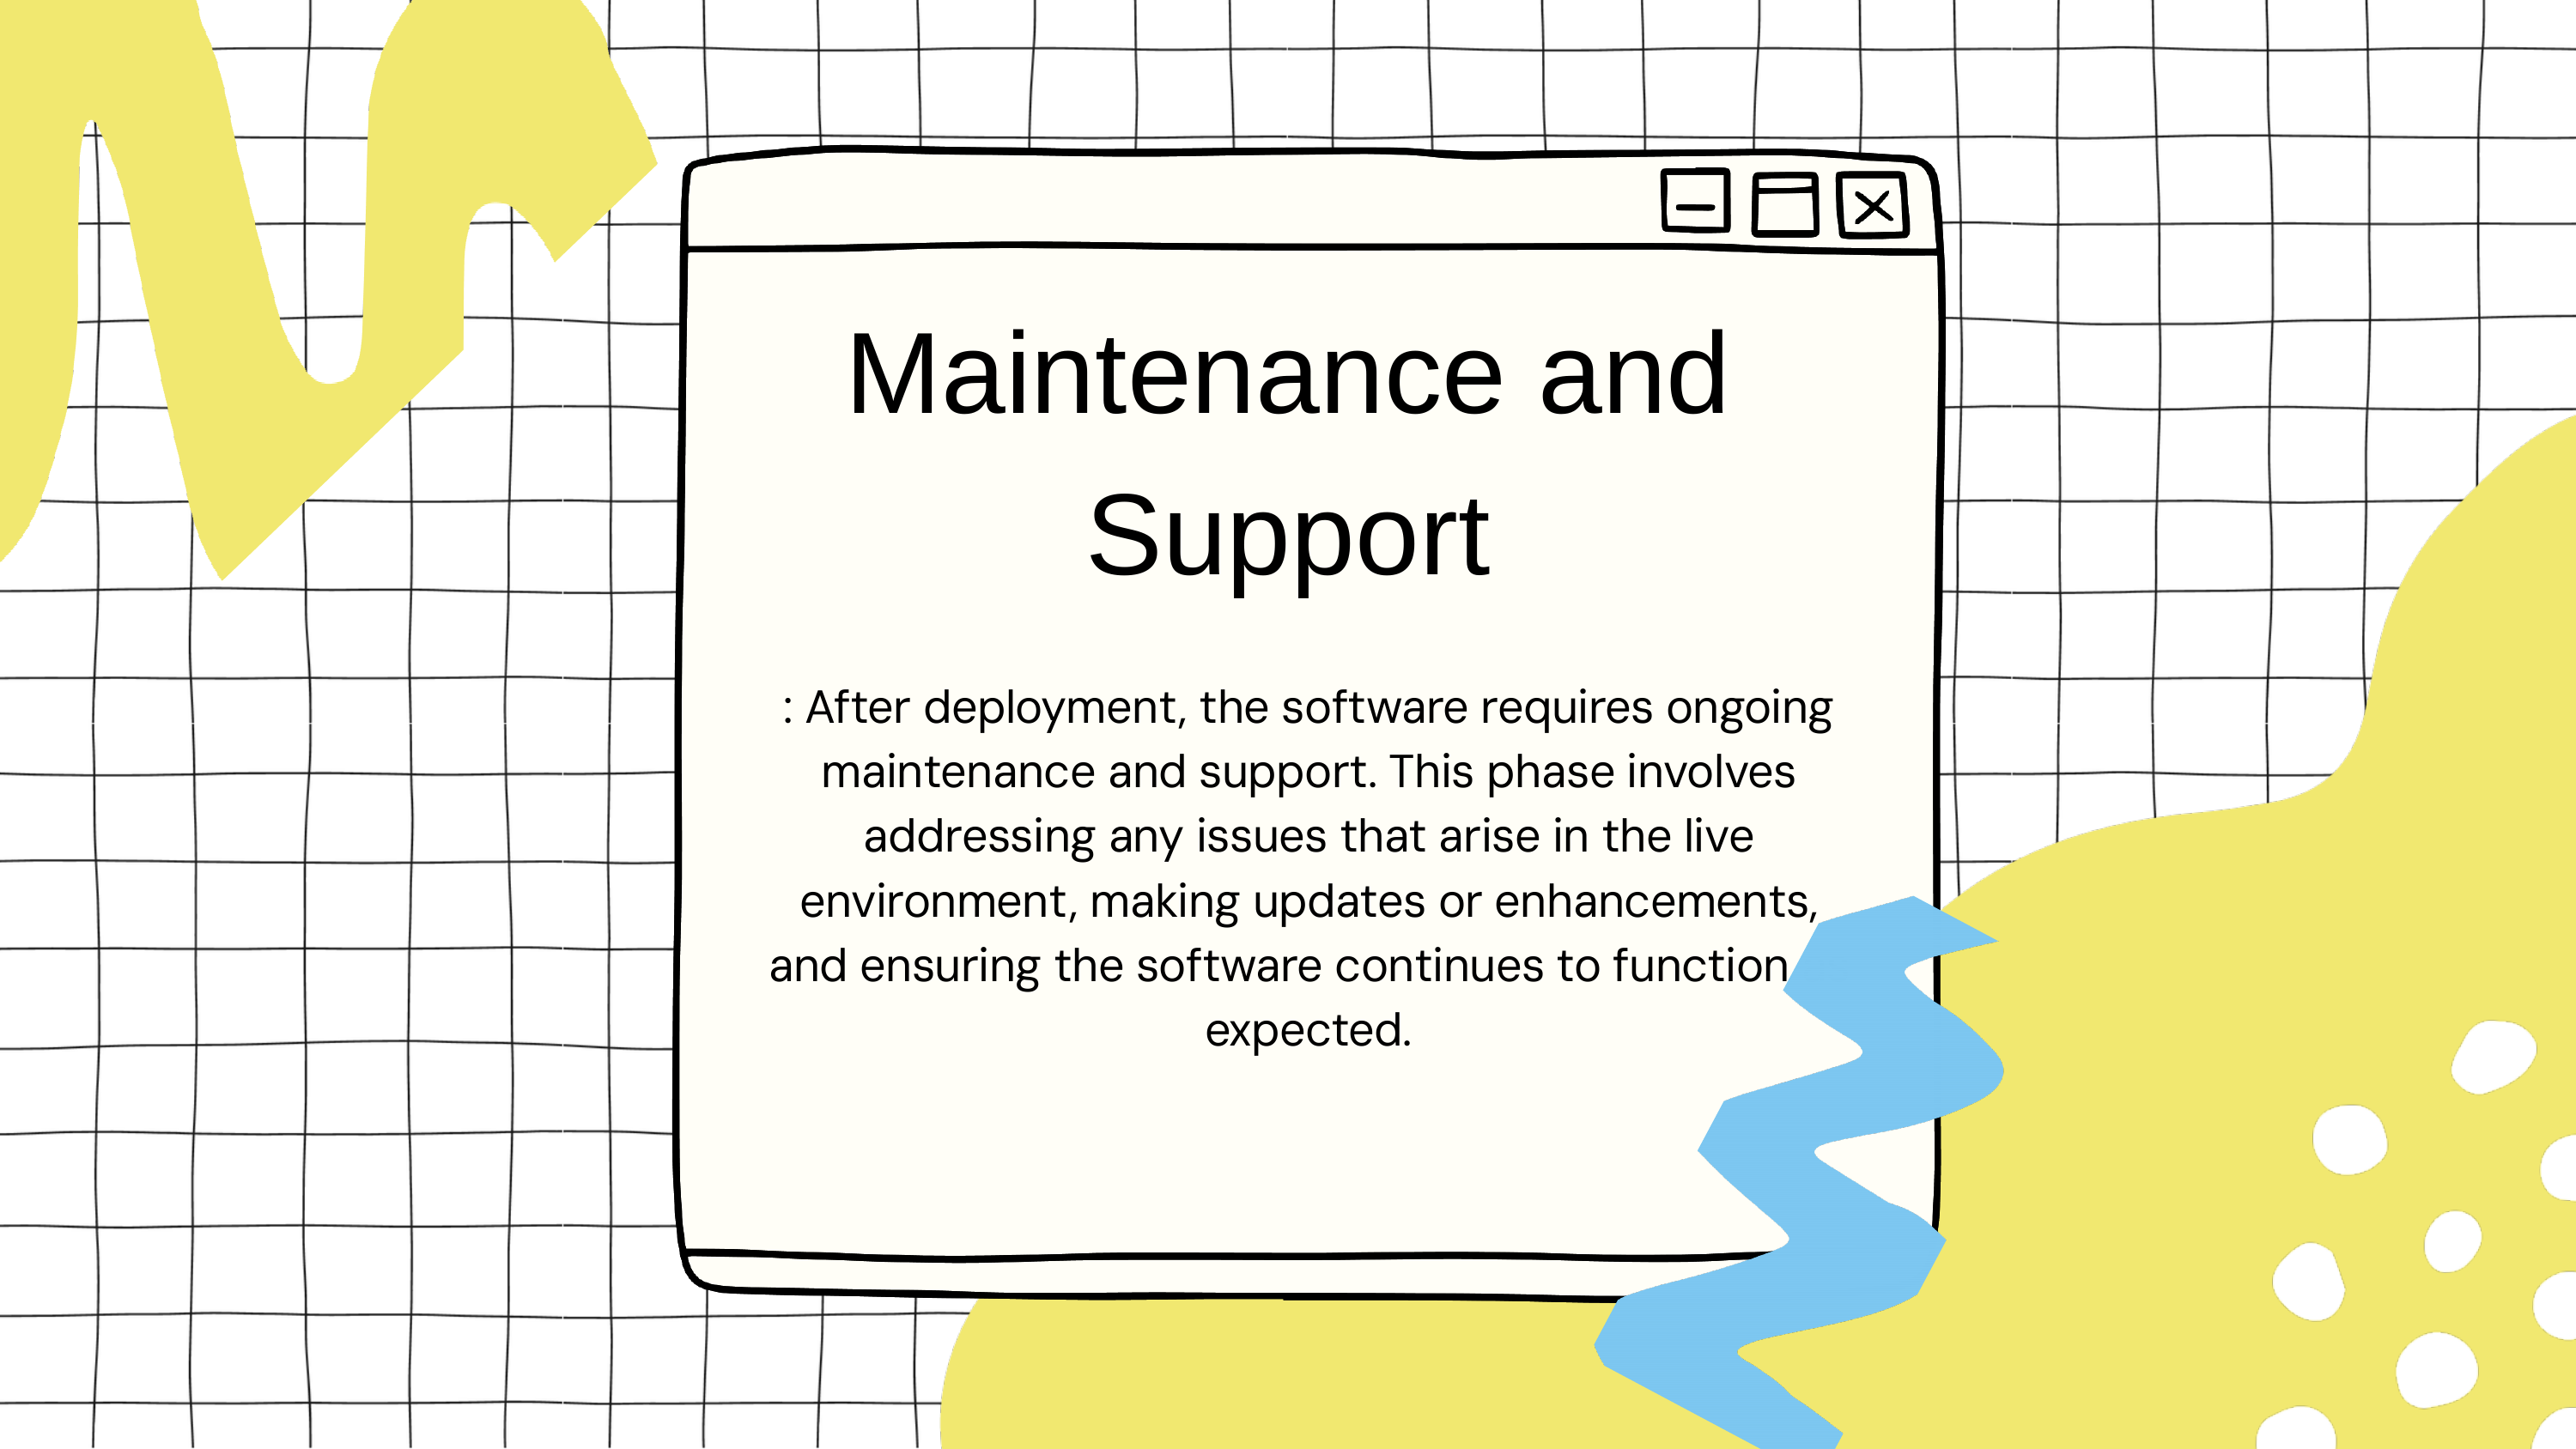

Maintenance and Support

: After deployment, the software requires ongoing maintenance and support. This phase involves addressing any issues that arise in the live environment, making updates or enhancements, and ensuring the software continues to function as expected.